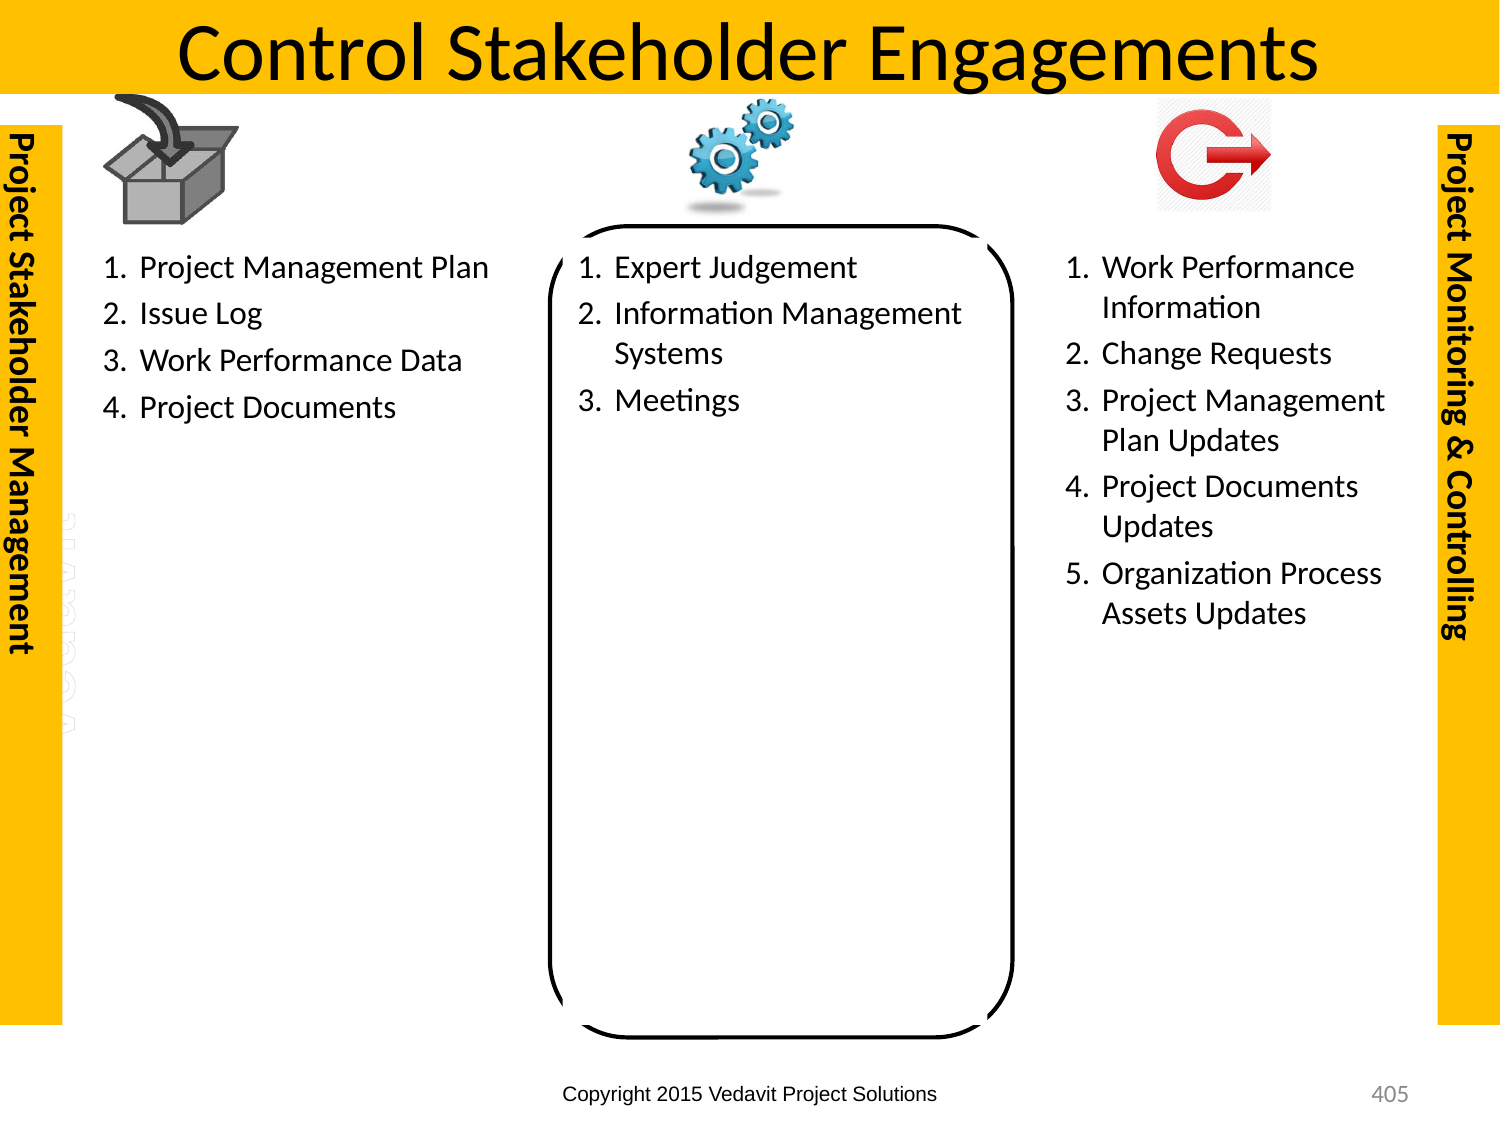

# Control Stakeholder Engagements
Project Stakeholder Management
Project Monitoring & Controlling
Project Management Plan
Issue Log
Work Performance Data
Project Documents
Expert Judgement
Information Management Systems
Meetings
Work Performance Information
Change Requests
Project Management Plan Updates
Project Documents Updates
Organization Process Assets Updates
405